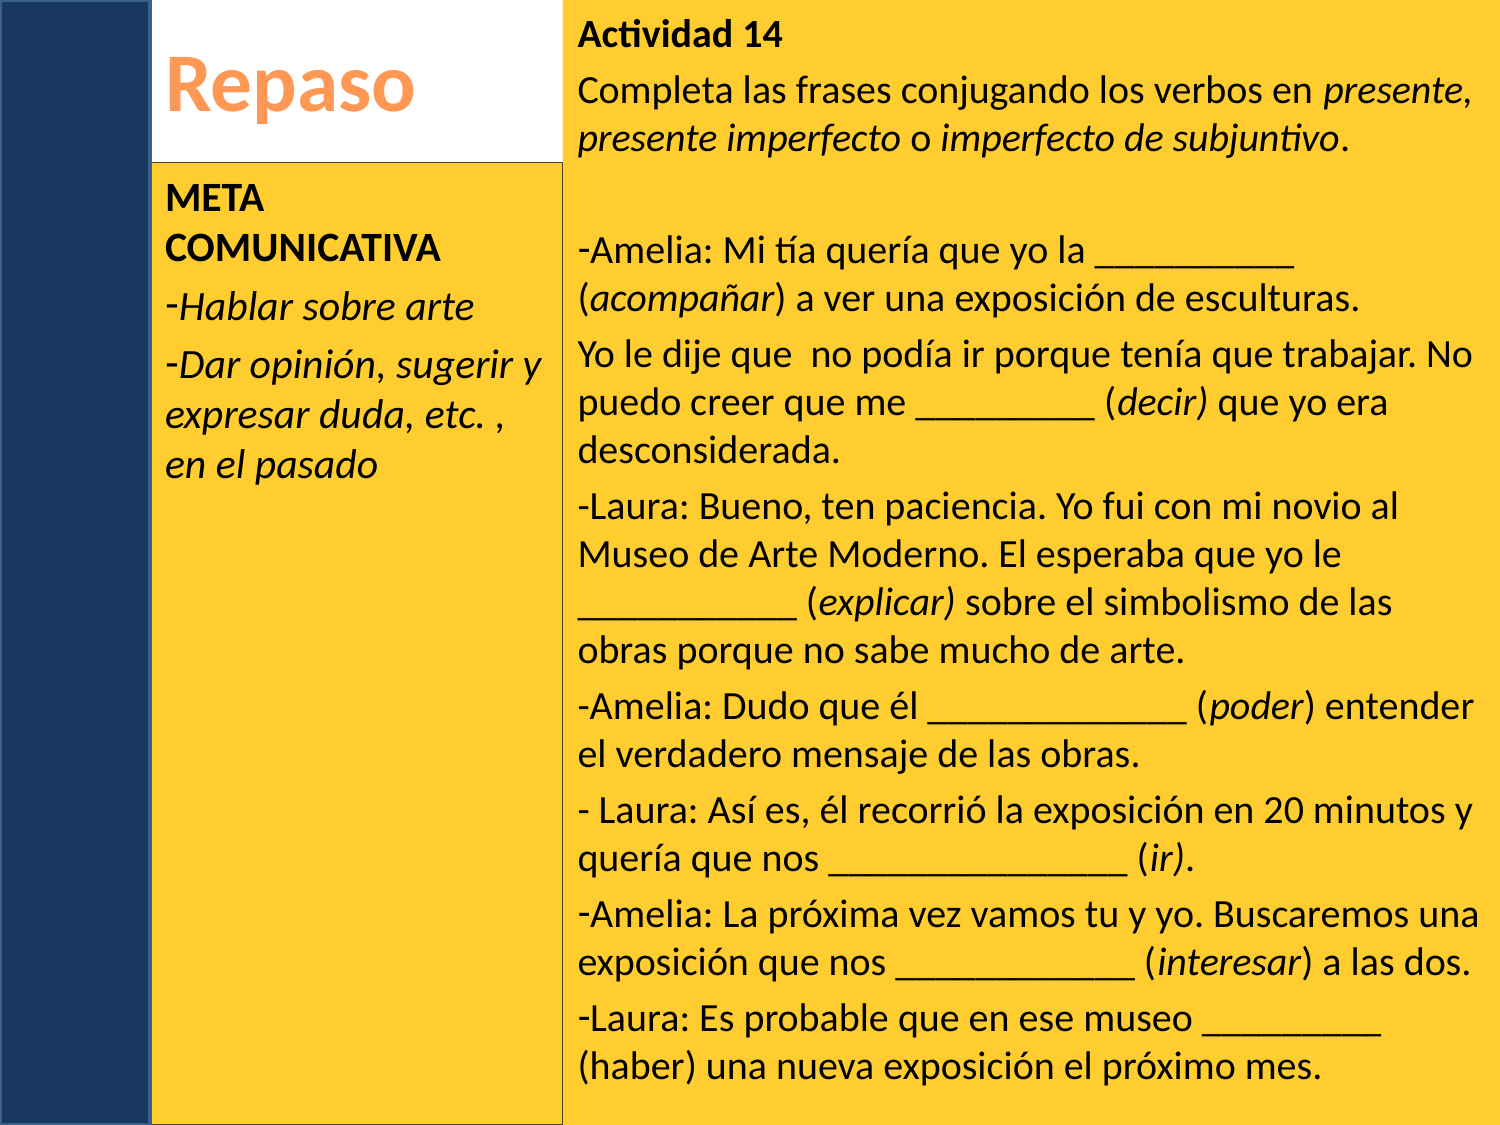

# Repaso
Actividad 14
Completa las frases conjugando los verbos en presente, presente imperfecto o imperfecto de subjuntivo.

Amelia: Mi tía quería que yo la __________ (acompañar) a ver una exposición de esculturas.
Yo le dije que  no podía ir porque tenía que trabajar. No puedo creer que me _________ (decir) que yo era desconsiderada.
-Laura: Bueno, ten paciencia. Yo fui con mi novio al Museo de Arte Moderno. El esperaba que yo le ___________ (explicar) sobre el simbolismo de las obras porque no sabe mucho de arte.
-Amelia: Dudo que él _____________ (poder) entender el verdadero mensaje de las obras.
- Laura: Así es, él recorrió la exposición en 20 minutos y quería que nos _______________ (ir).
Amelia: La próxima vez vamos tu y yo. Buscaremos una exposición que nos ____________ (interesar) a las dos.
Laura: Es probable que en ese museo _________ (haber) una nueva exposición el próximo mes.

Meta comunicativa
Hablar sobre arte
Dar opinión, sugerir y expresar duda, etc. , en el pasado